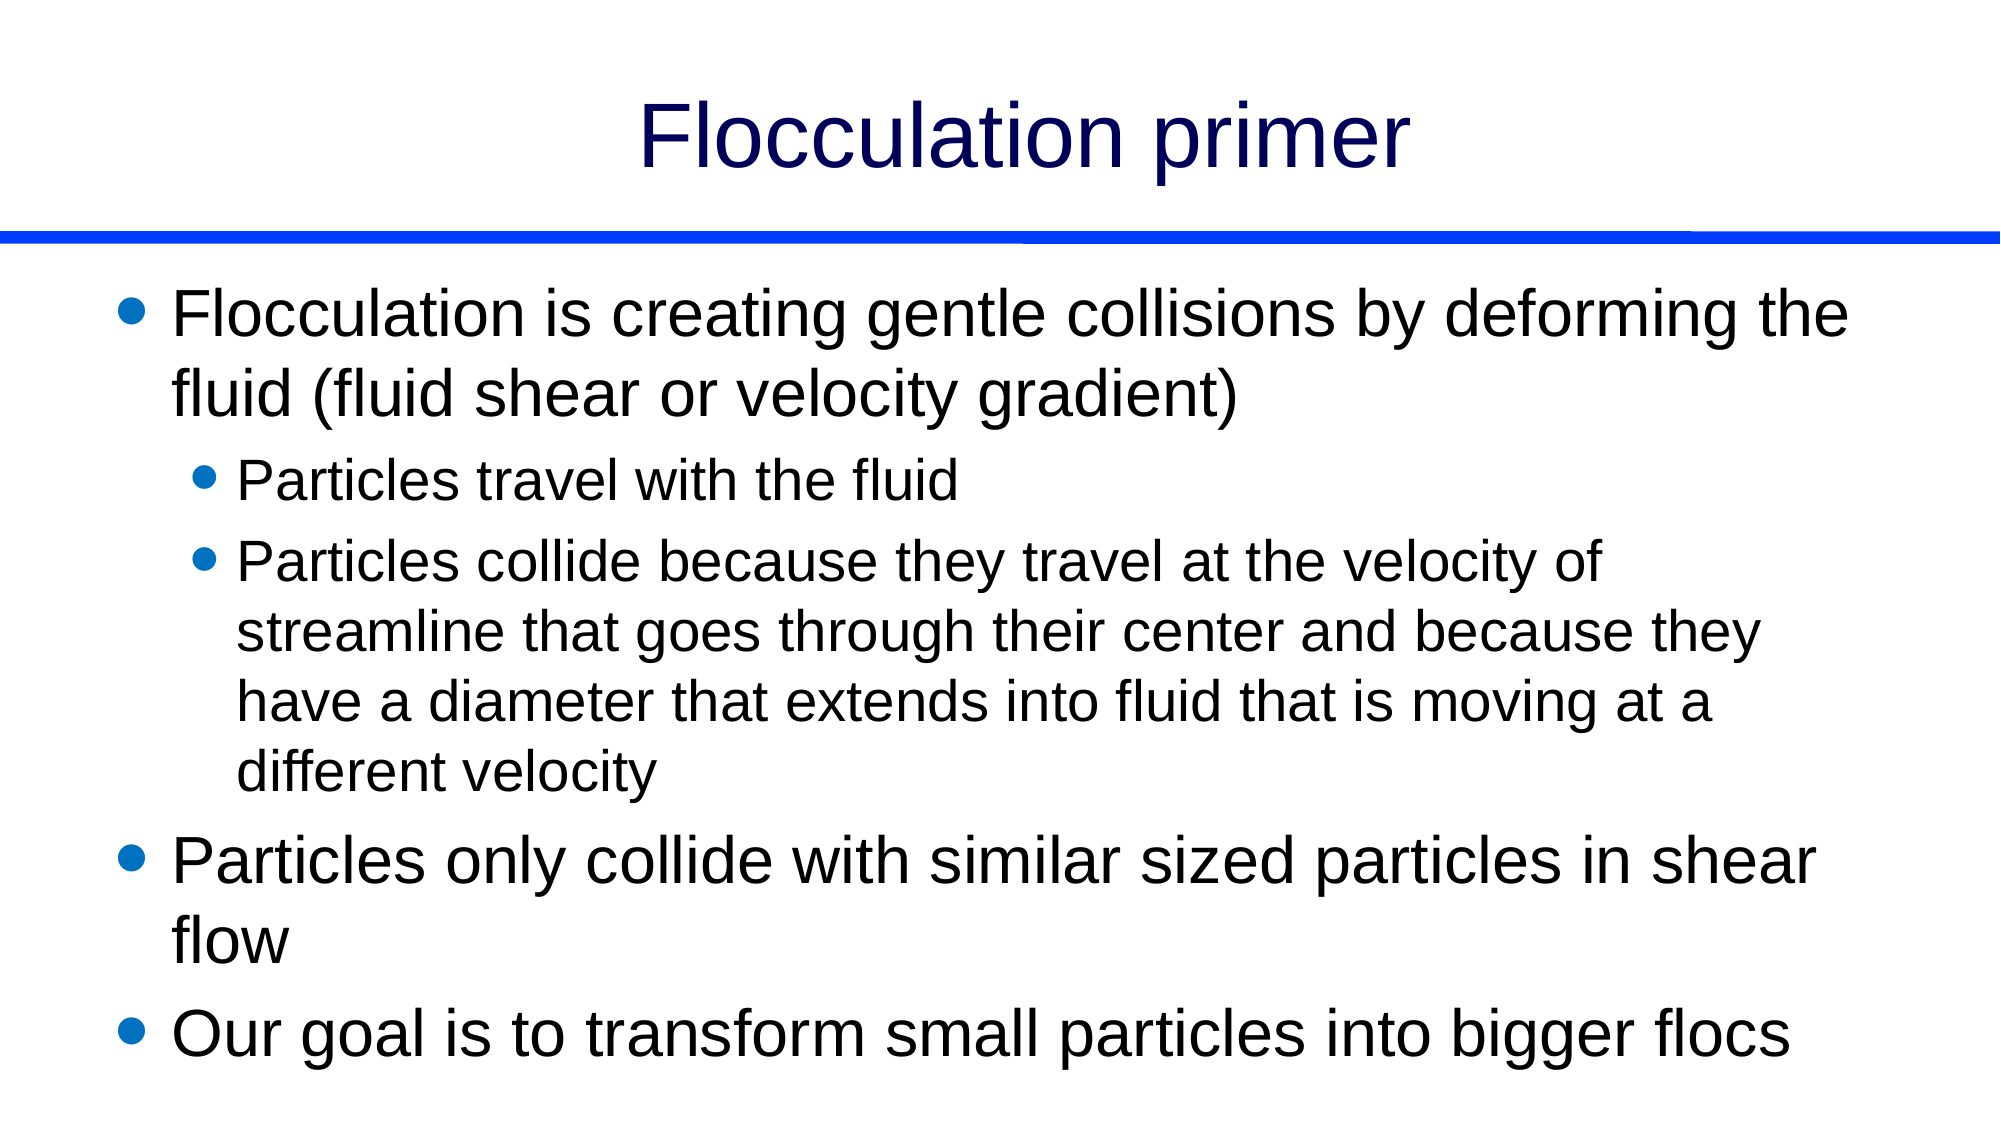

# Flocculation primer
Flocculation is creating gentle collisions by deforming the fluid (fluid shear or velocity gradient)
Particles travel with the fluid
Particles collide because they travel at the velocity of streamline that goes through their center and because they have a diameter that extends into fluid that is moving at a different velocity
Particles only collide with similar sized particles in shear flow
Our goal is to transform small particles into bigger flocs